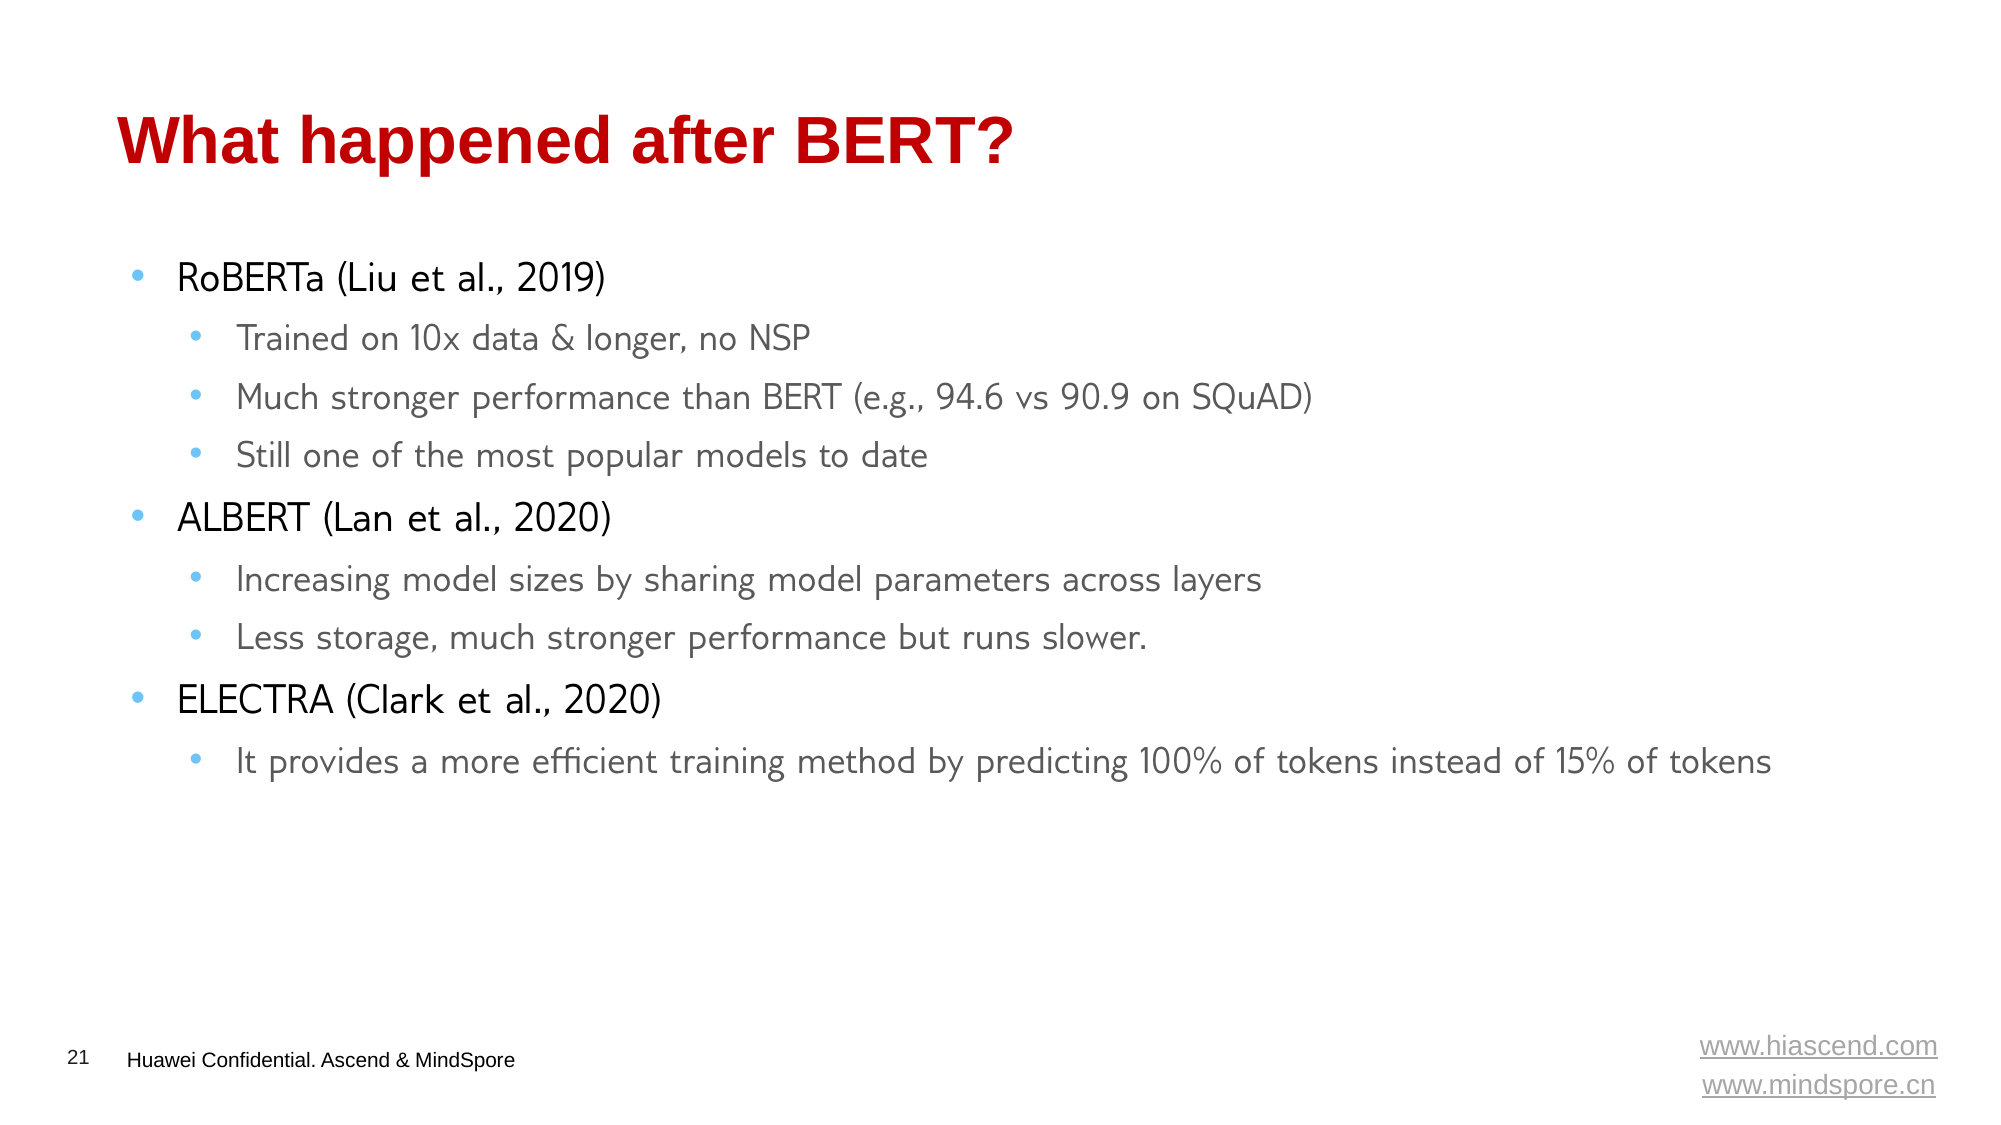

# What happened after BERT?

RoBERTa (Liu et al., 2019)
Trained on 10x data & longer, no NSP
Much stronger performance than BERT (e.g., 94.6 vs 90.9 on SQuAD)
Still one of the most popular models to date
ALBERT (Lan et al., 2020)
Increasing model sizes by sharing model parameters across layers
Less storage, much stronger performance but runs slower.
ELECTRA (Clark et al., 2020)
It provides a more efficient training method by predicting 100% of tokens instead of 15% of tokens